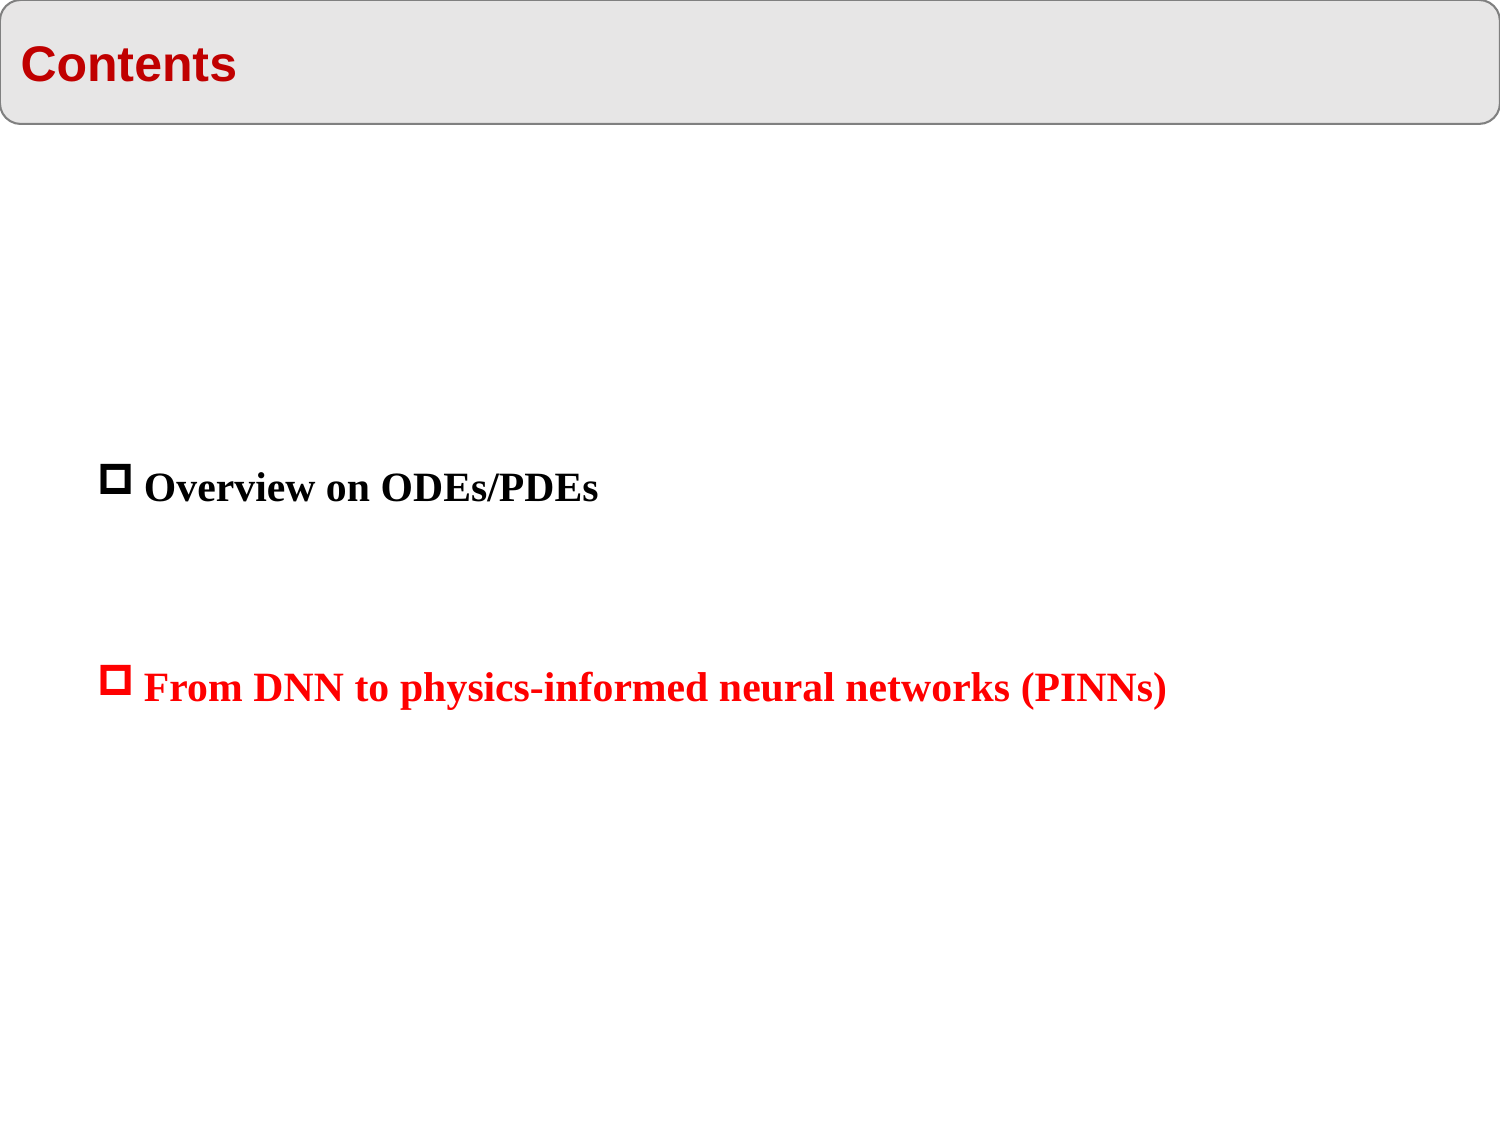

Contents

Overview on ODEs/PDEs

From DNN to physics-informed neural networks (PINNs)